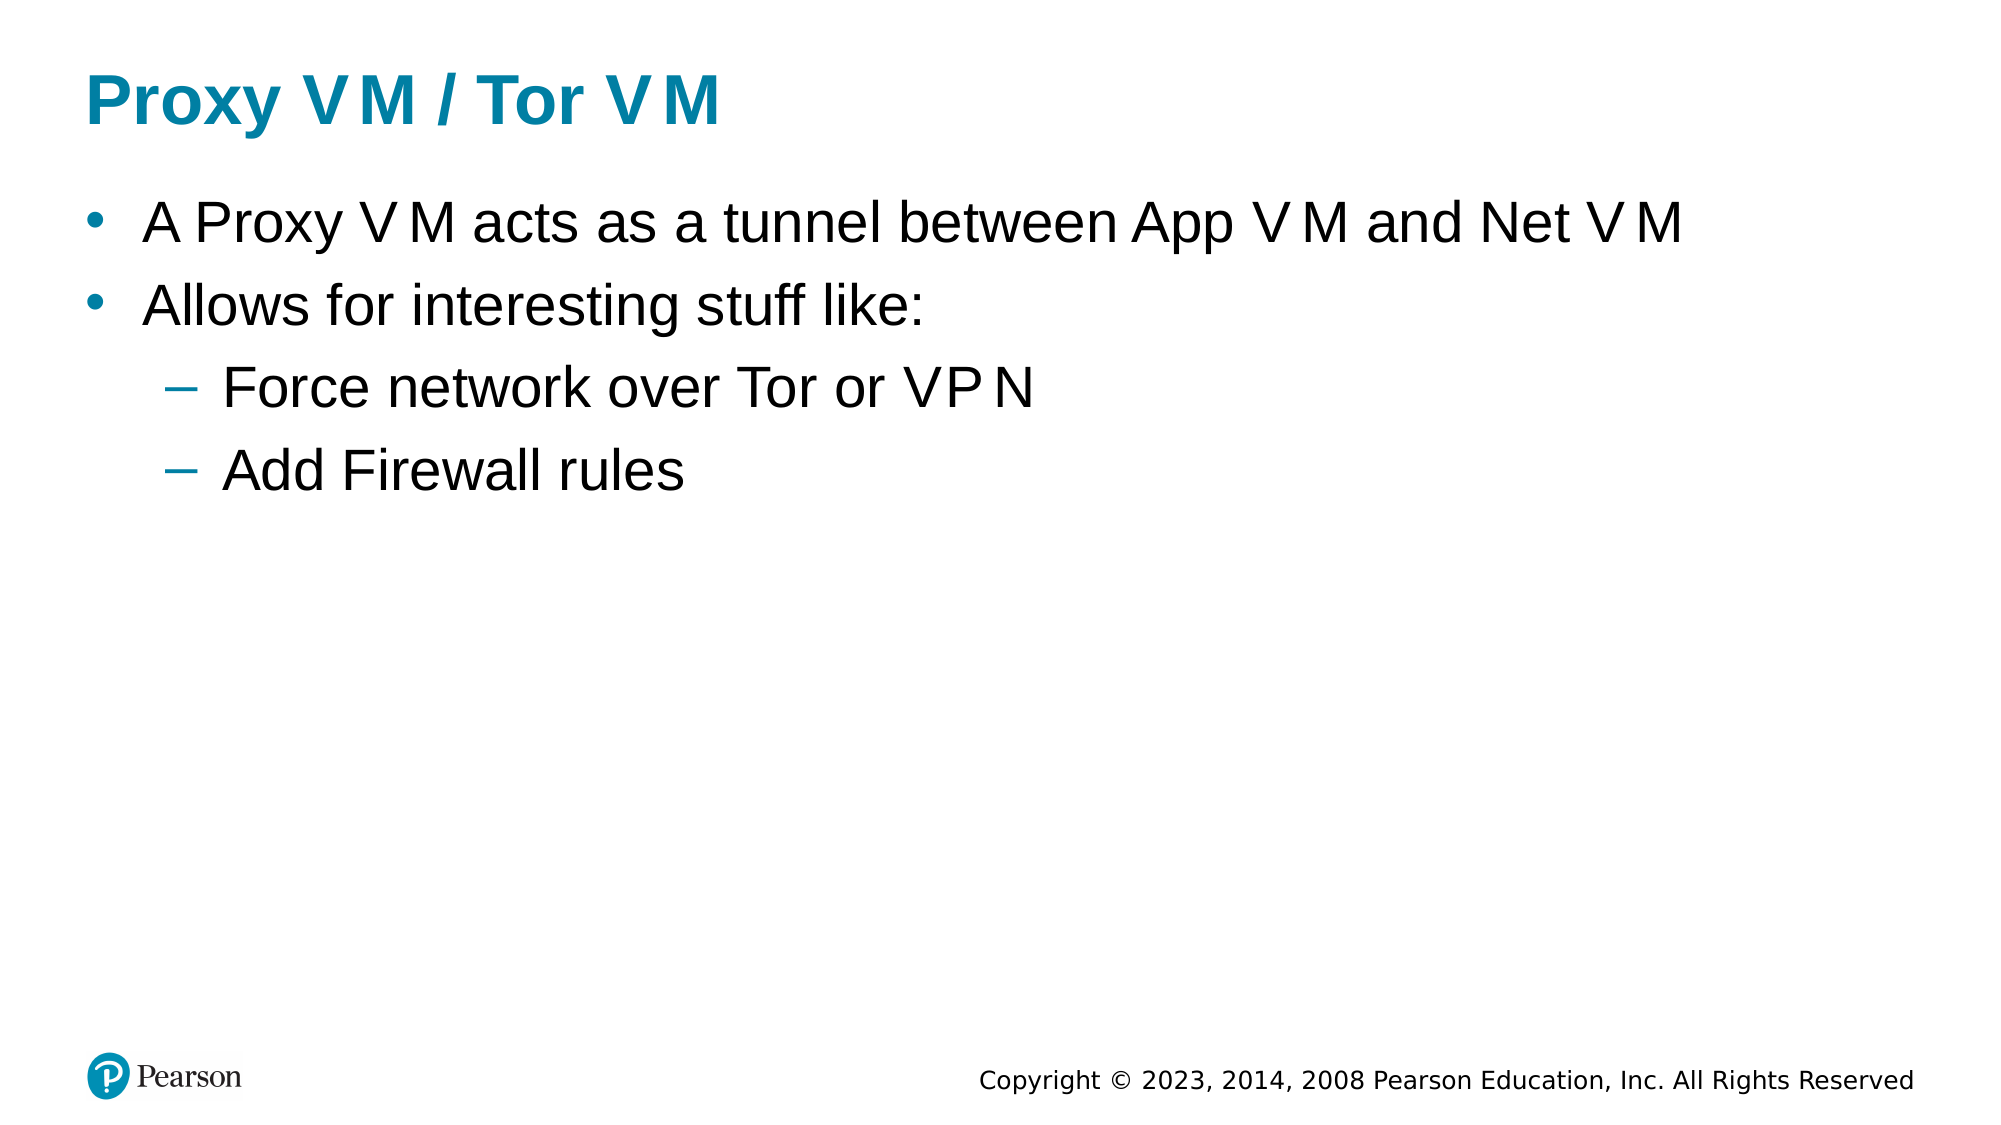

# Proxy V M / Tor V M
A Proxy V M acts as a tunnel between App V M and Net V M
Allows for interesting stuff like:
Force network over Tor or V P N
Add Firewall rules